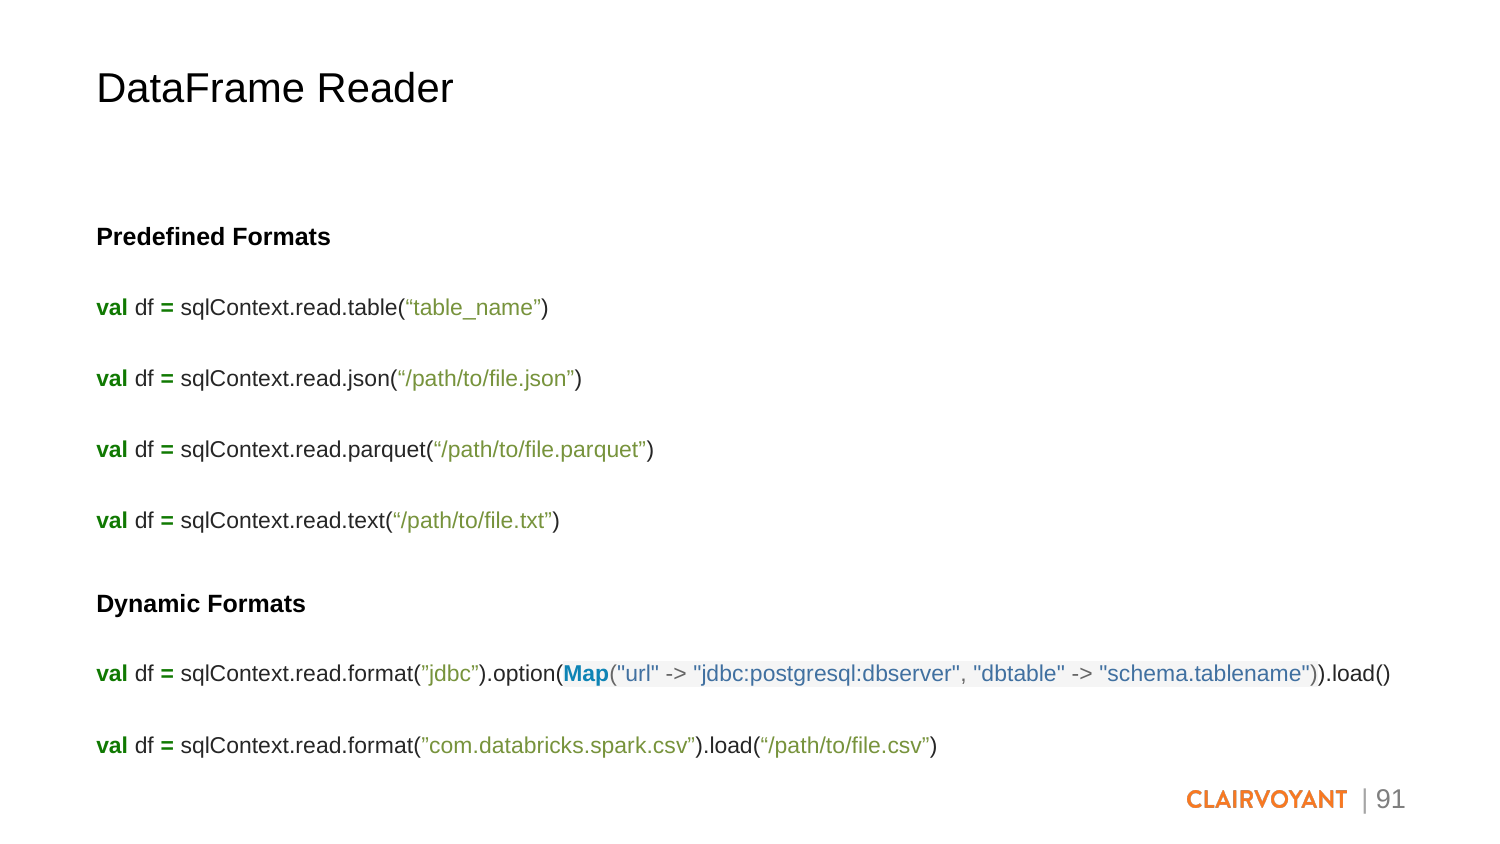

DataFrame Reader
Predefined Formats
val df = sqlContext.read.table(“table_name”)

val df = sqlContext.read.json(“/path/to/file.json”)

val df = sqlContext.read.parquet(“/path/to/file.parquet”)

val df = sqlContext.read.text(“/path/to/file.txt”)

Dynamic Formats
val df = sqlContext.read.format(”jdbc”).option(Map("url" -> "jdbc:postgresql:dbserver", "dbtable" -> "schema.tablename")).load()

val df = sqlContext.read.format(”com.databricks.spark.csv”).load(“/path/to/file.csv”)